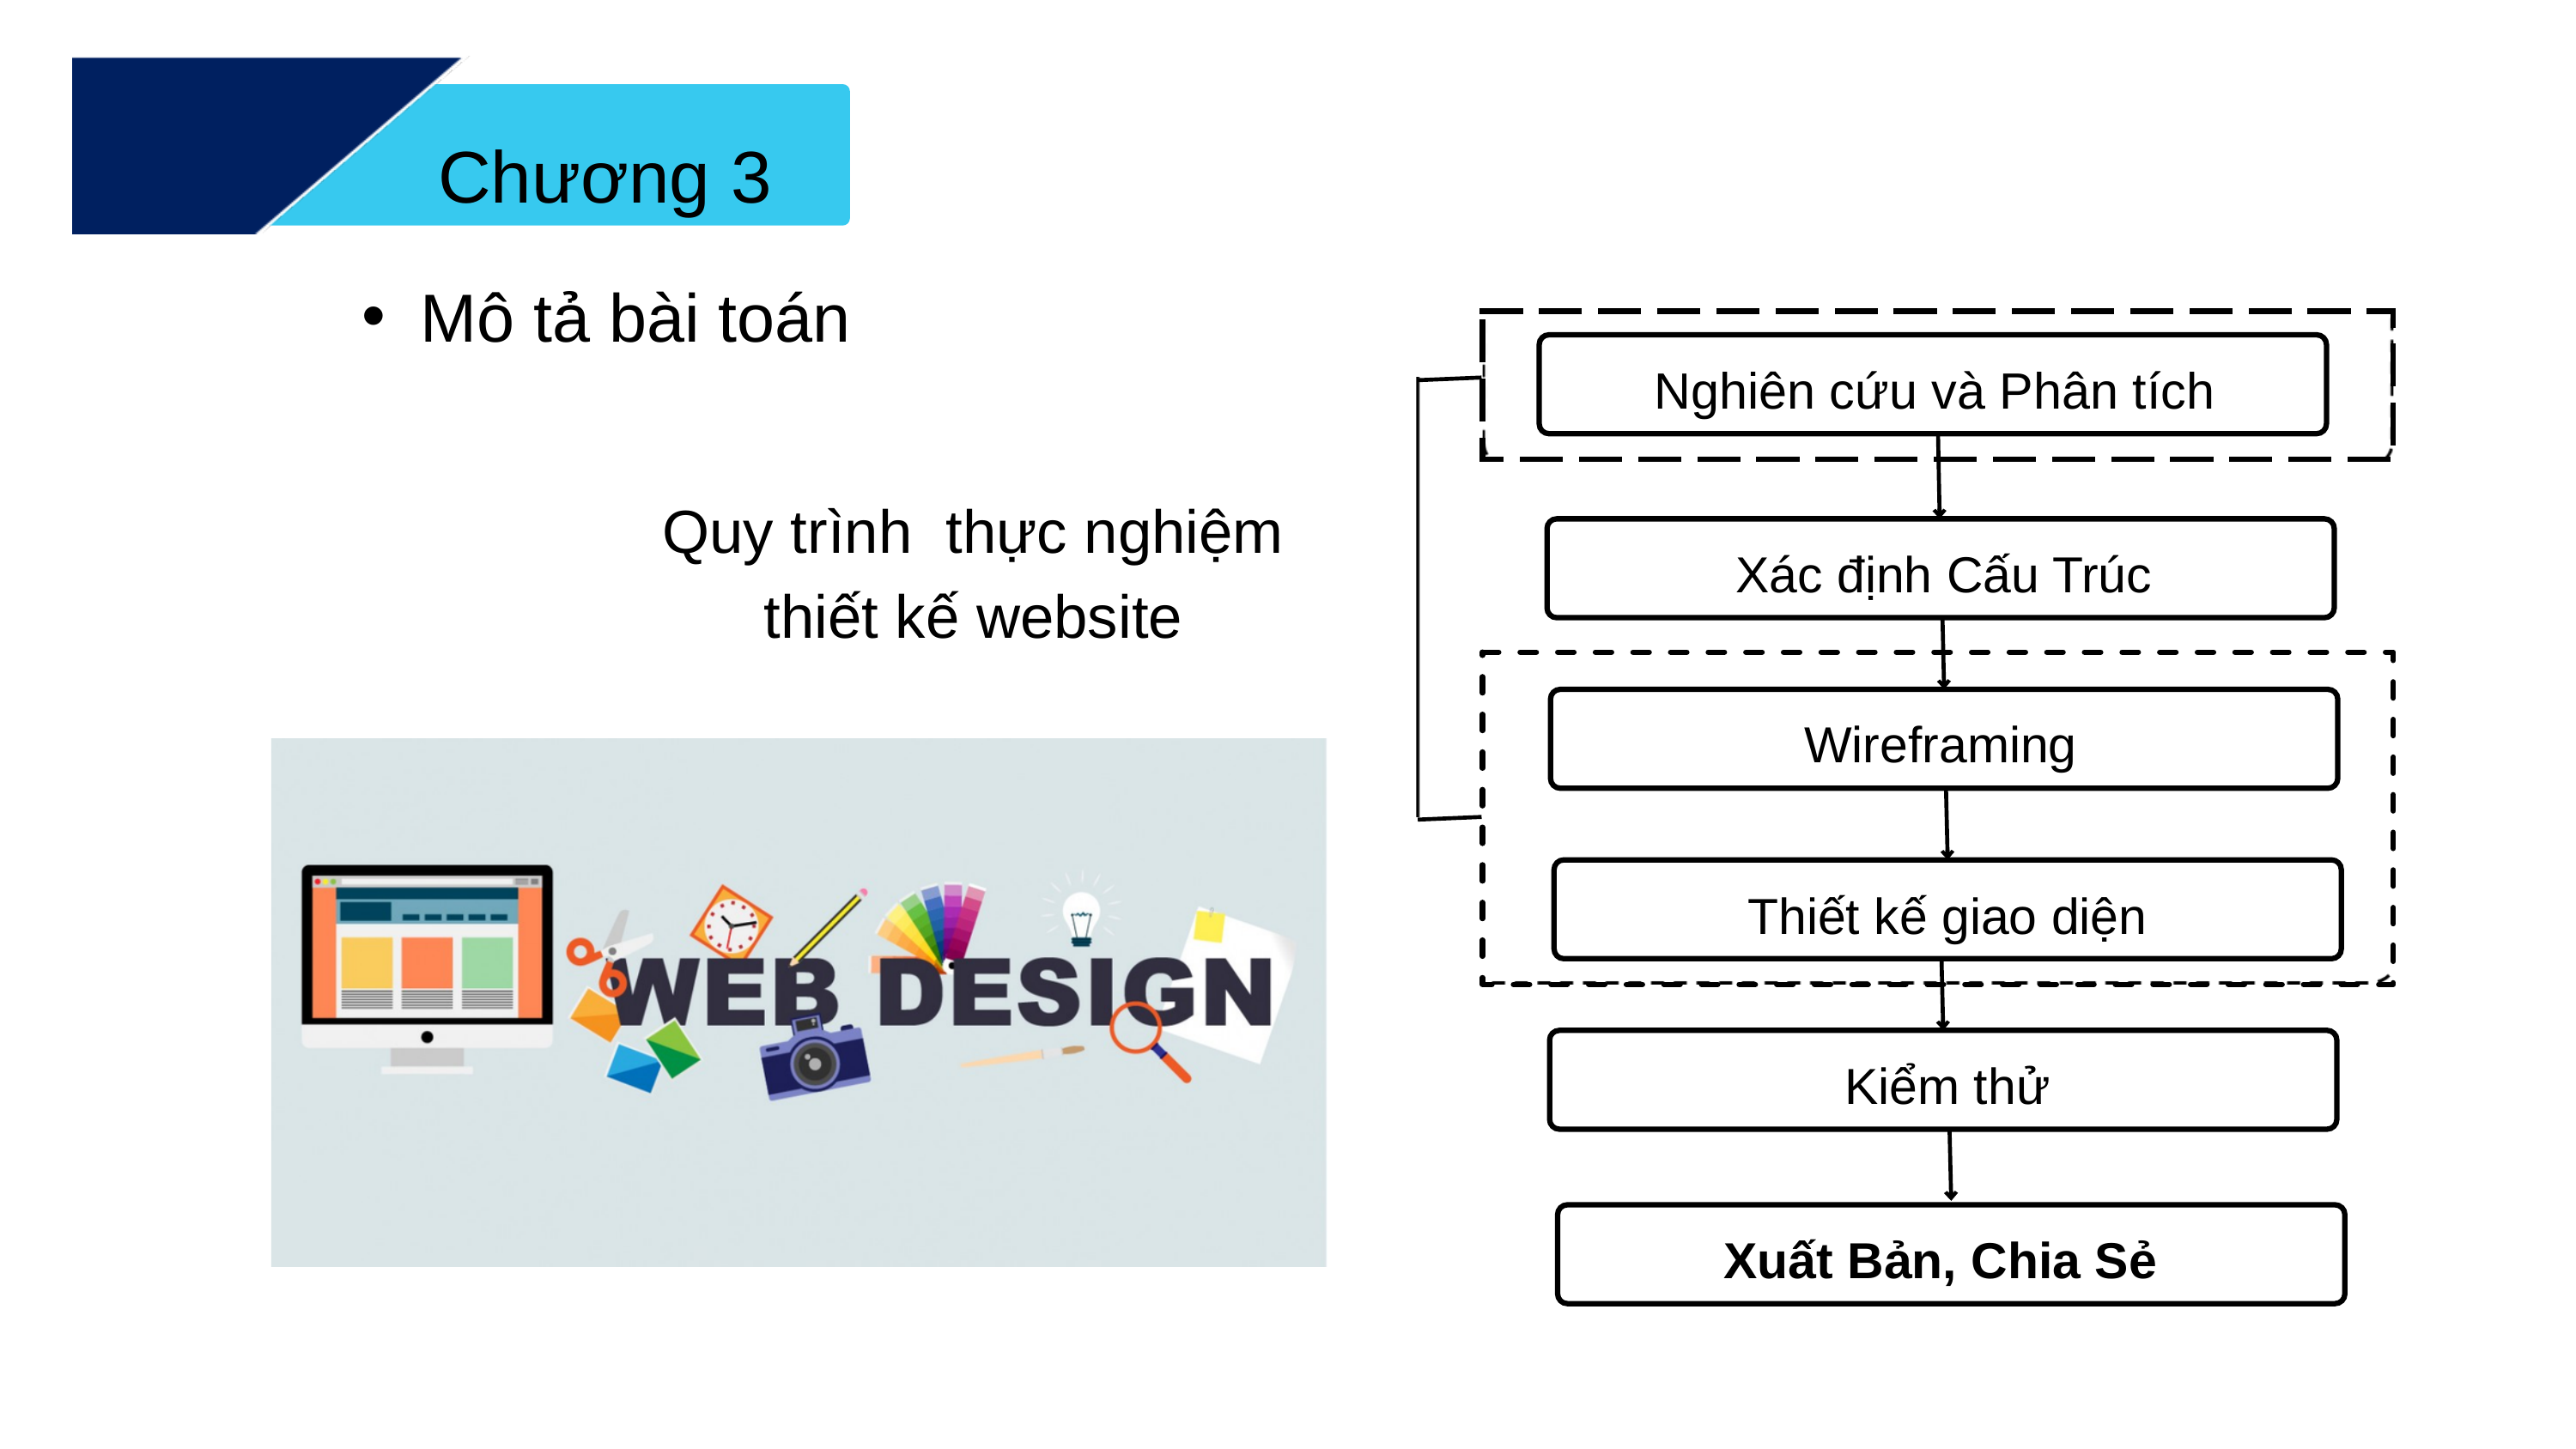

Chương 3
Mô tả bài toán

T
Nghiên cứu và Phân tích

Quy trình  thực nghiệm thiết kế website

T
Xác định Cấu Trúc

T
Wireframing

T
Thiết kế giao diện

T
Kiểm thử

T
Xuất Bản, Chia Sẻ